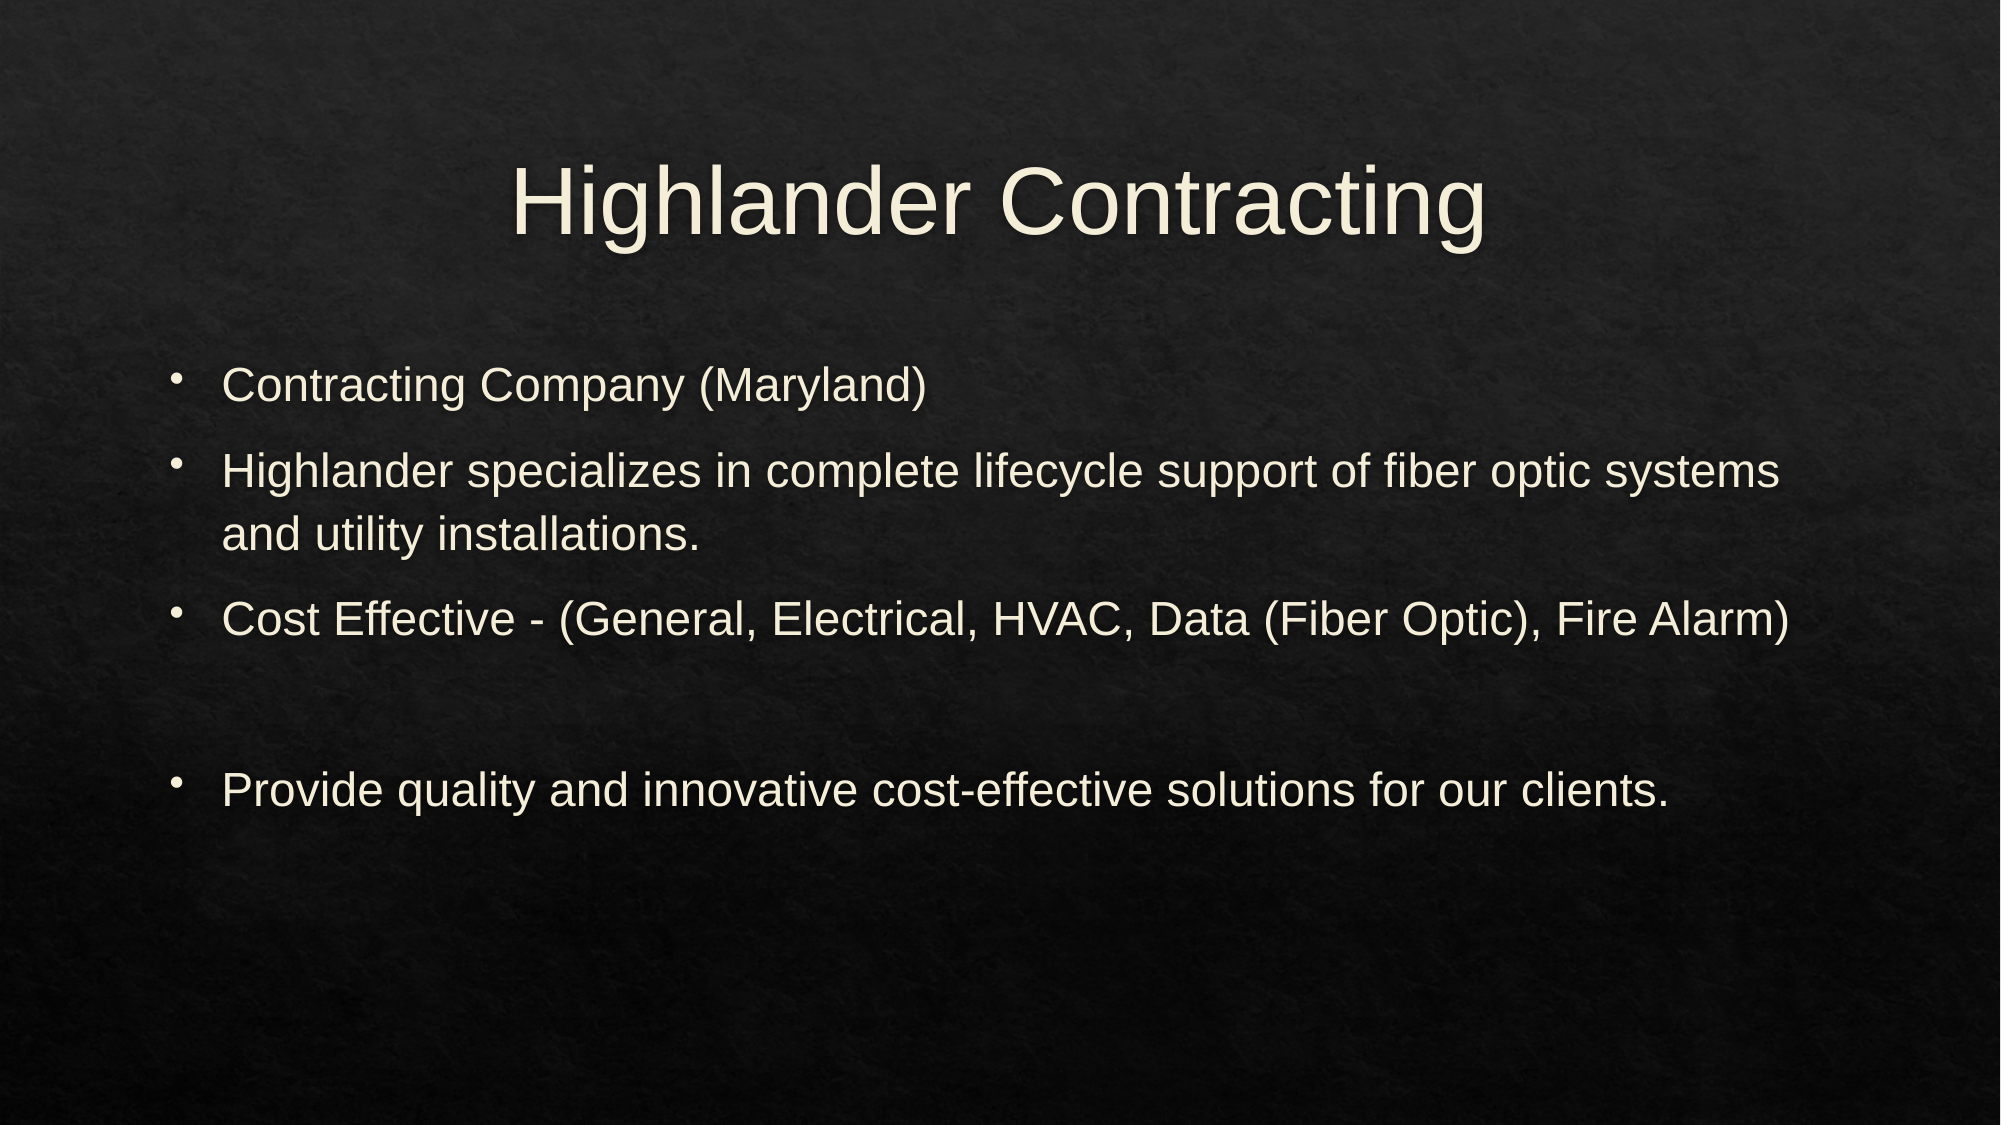

# Highlander Contracting
Contracting Company (Maryland)
Highlander specializes in complete lifecycle support of fiber optic systems and utility installations.
Cost Effective - (General, Electrical, HVAC, Data (Fiber Optic), Fire Alarm)

Provide quality and innovative cost-effective solutions for our clients.